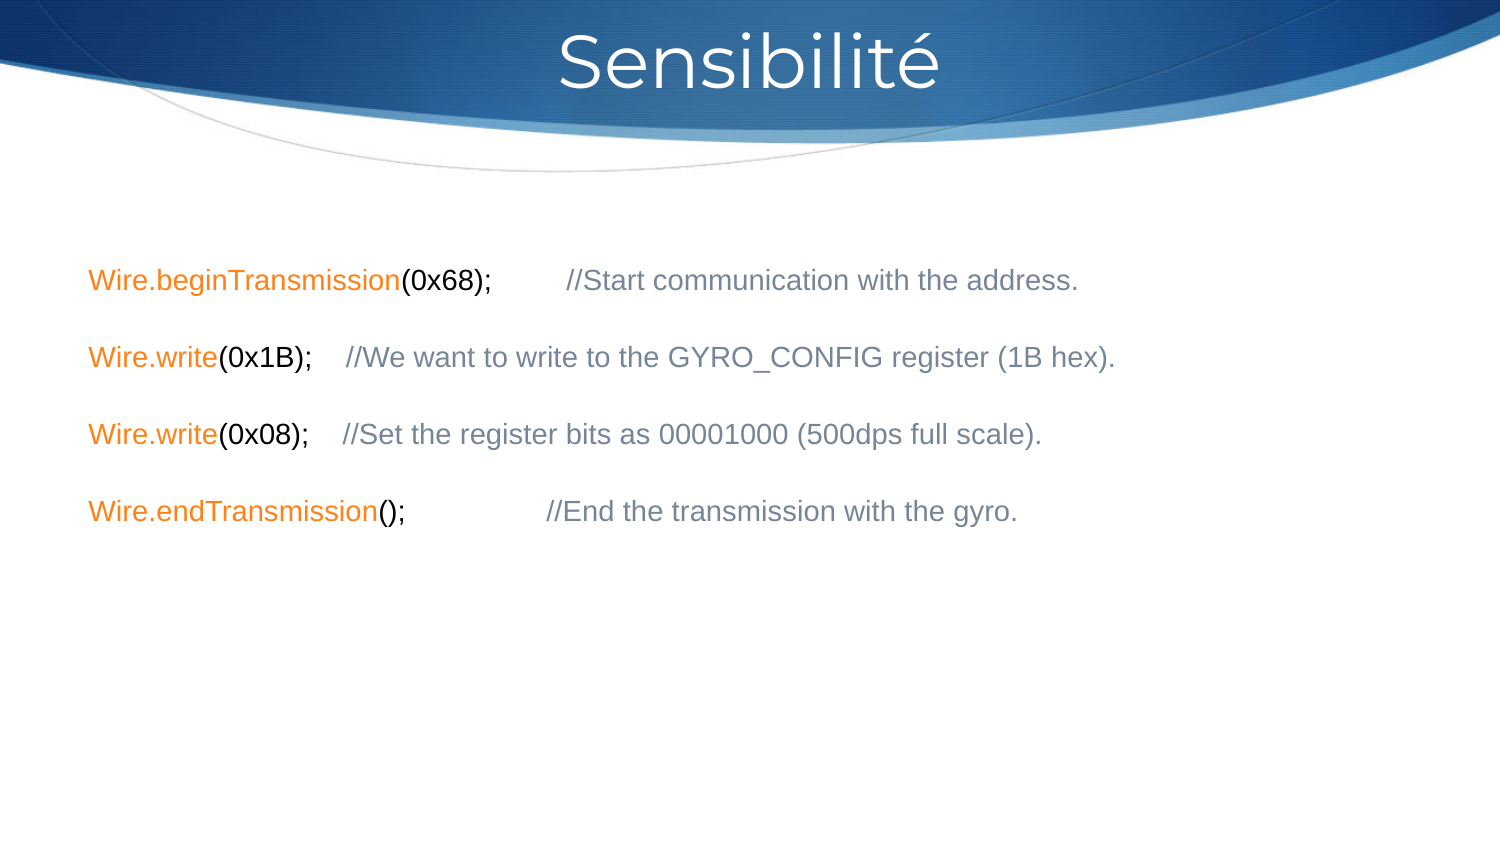

Sensibilité
Wire.beginTransmission(0x68);         //Start communication with the address.
Wire.write(0x1B);    //We want to write to the GYRO_CONFIG register (1B hex).
Wire.write(0x08);    //Set the register bits as 00001000 (500dps full scale).
Wire.endTransmission();                 //End the transmission with the gyro.